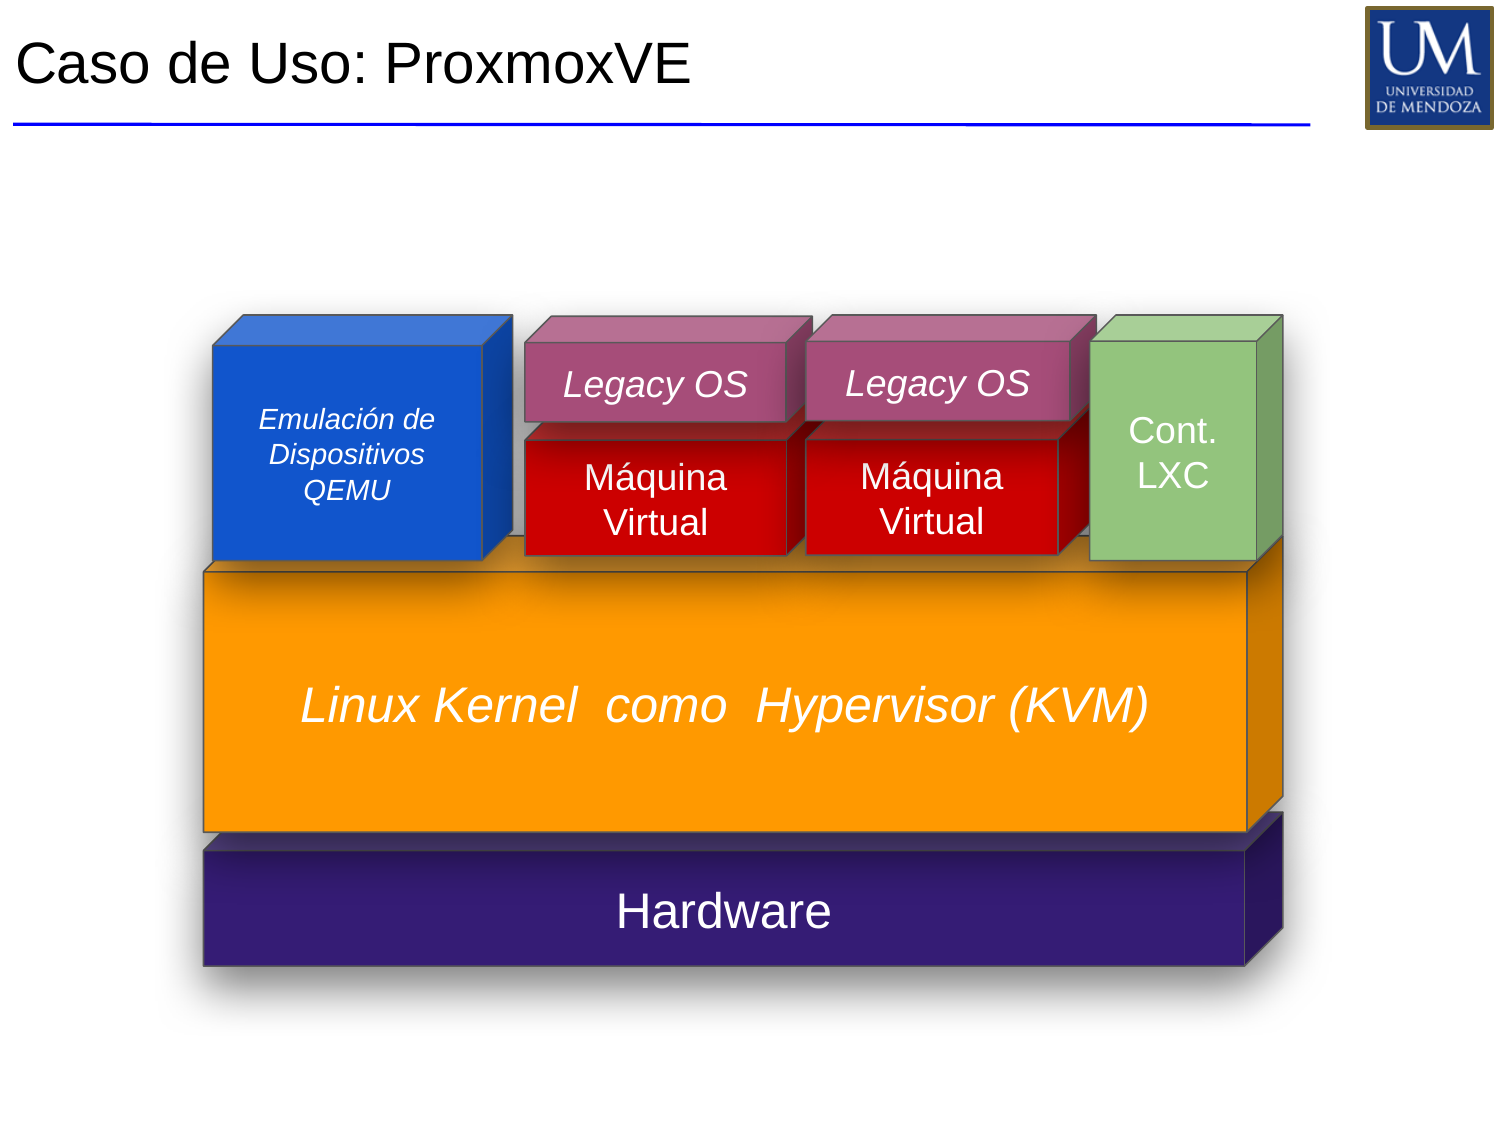

# Caso de Uso: ProxmoxVE
Emulación de Dispositivos QEMU
Legacy OS
Cont.
LXC
Legacy OS
Máquina Virtual
Máquina Virtual
Linux Kernel  como  Hypervisor (KVM)
Hardware